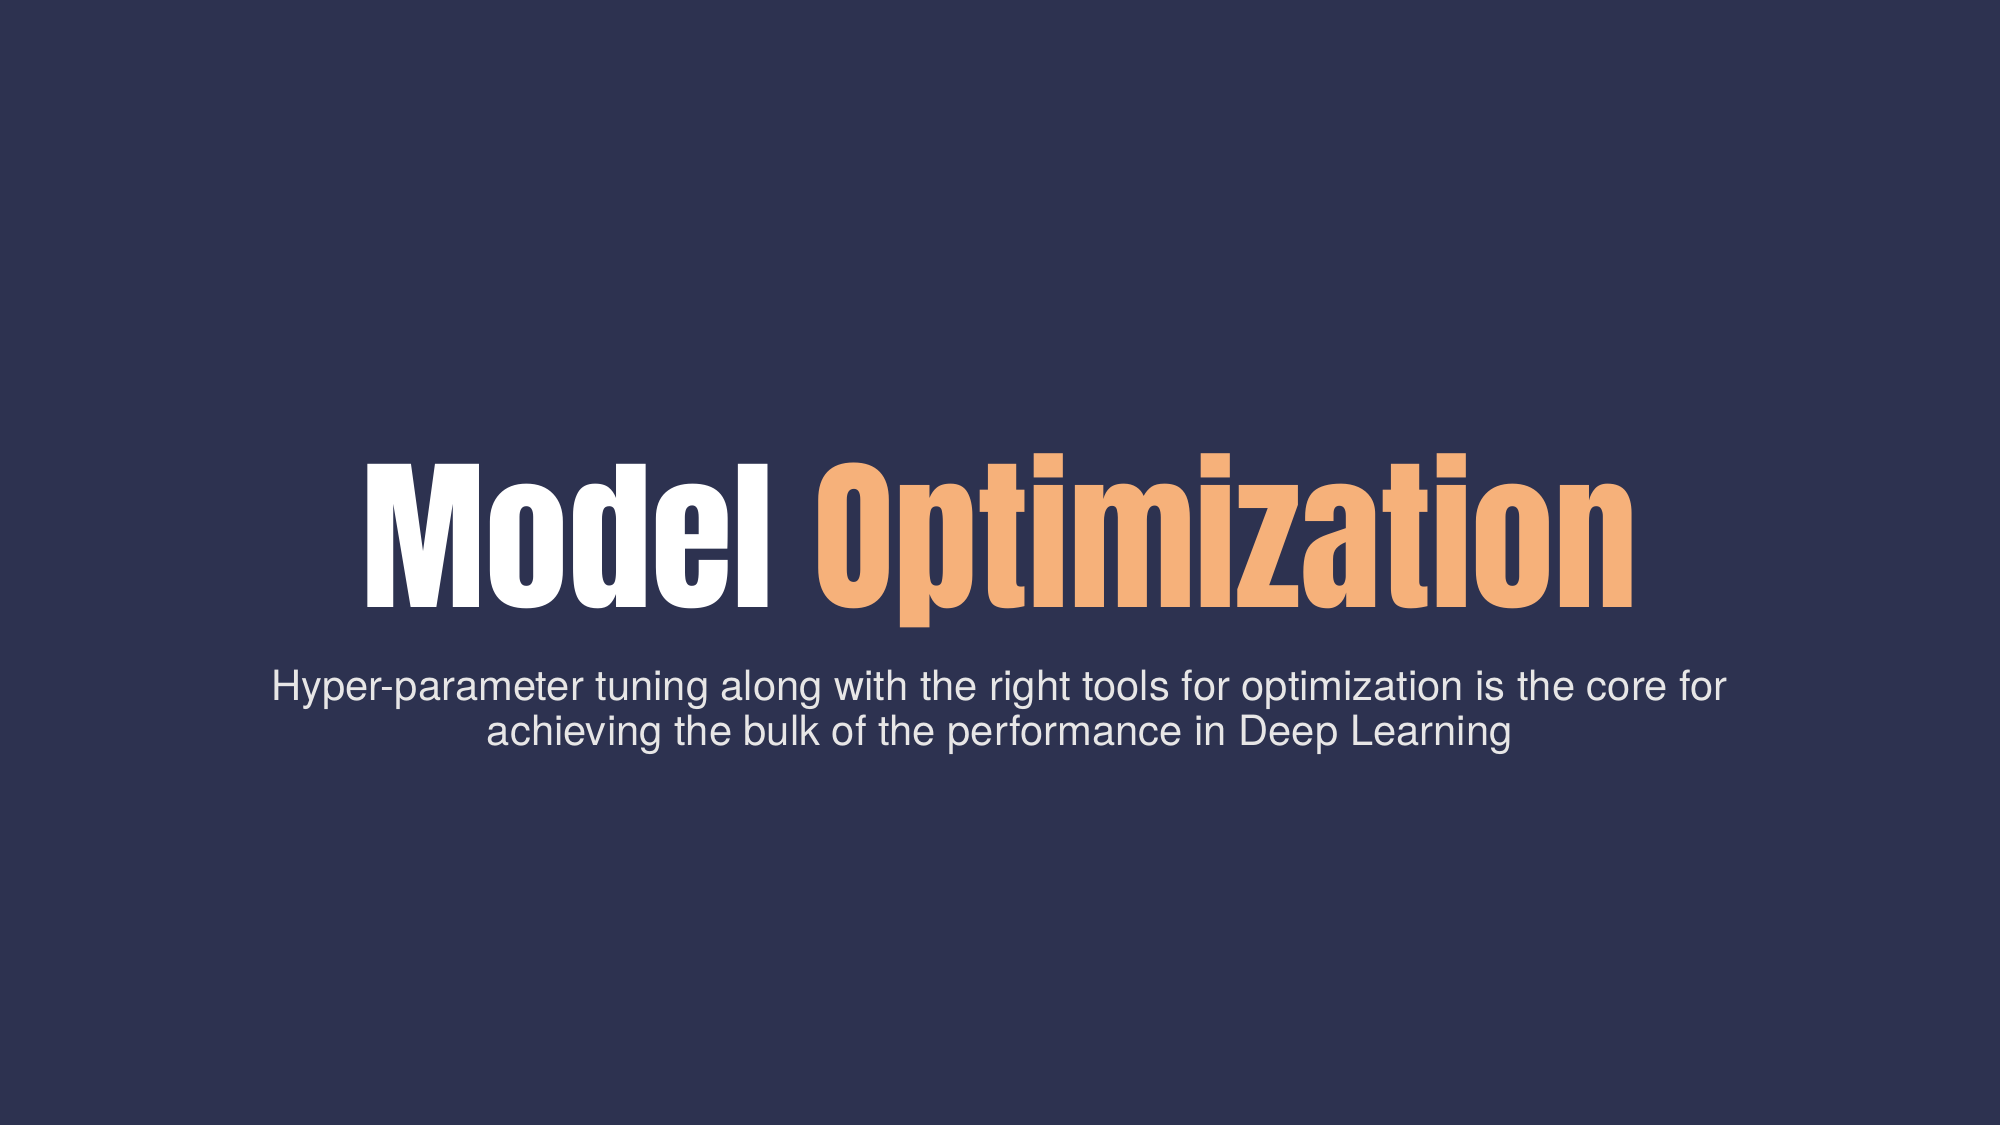

Model Optimization
Hyper-parameter tuning along with the right tools for optimization is the core for achieving the bulk of the performance in Deep Learning